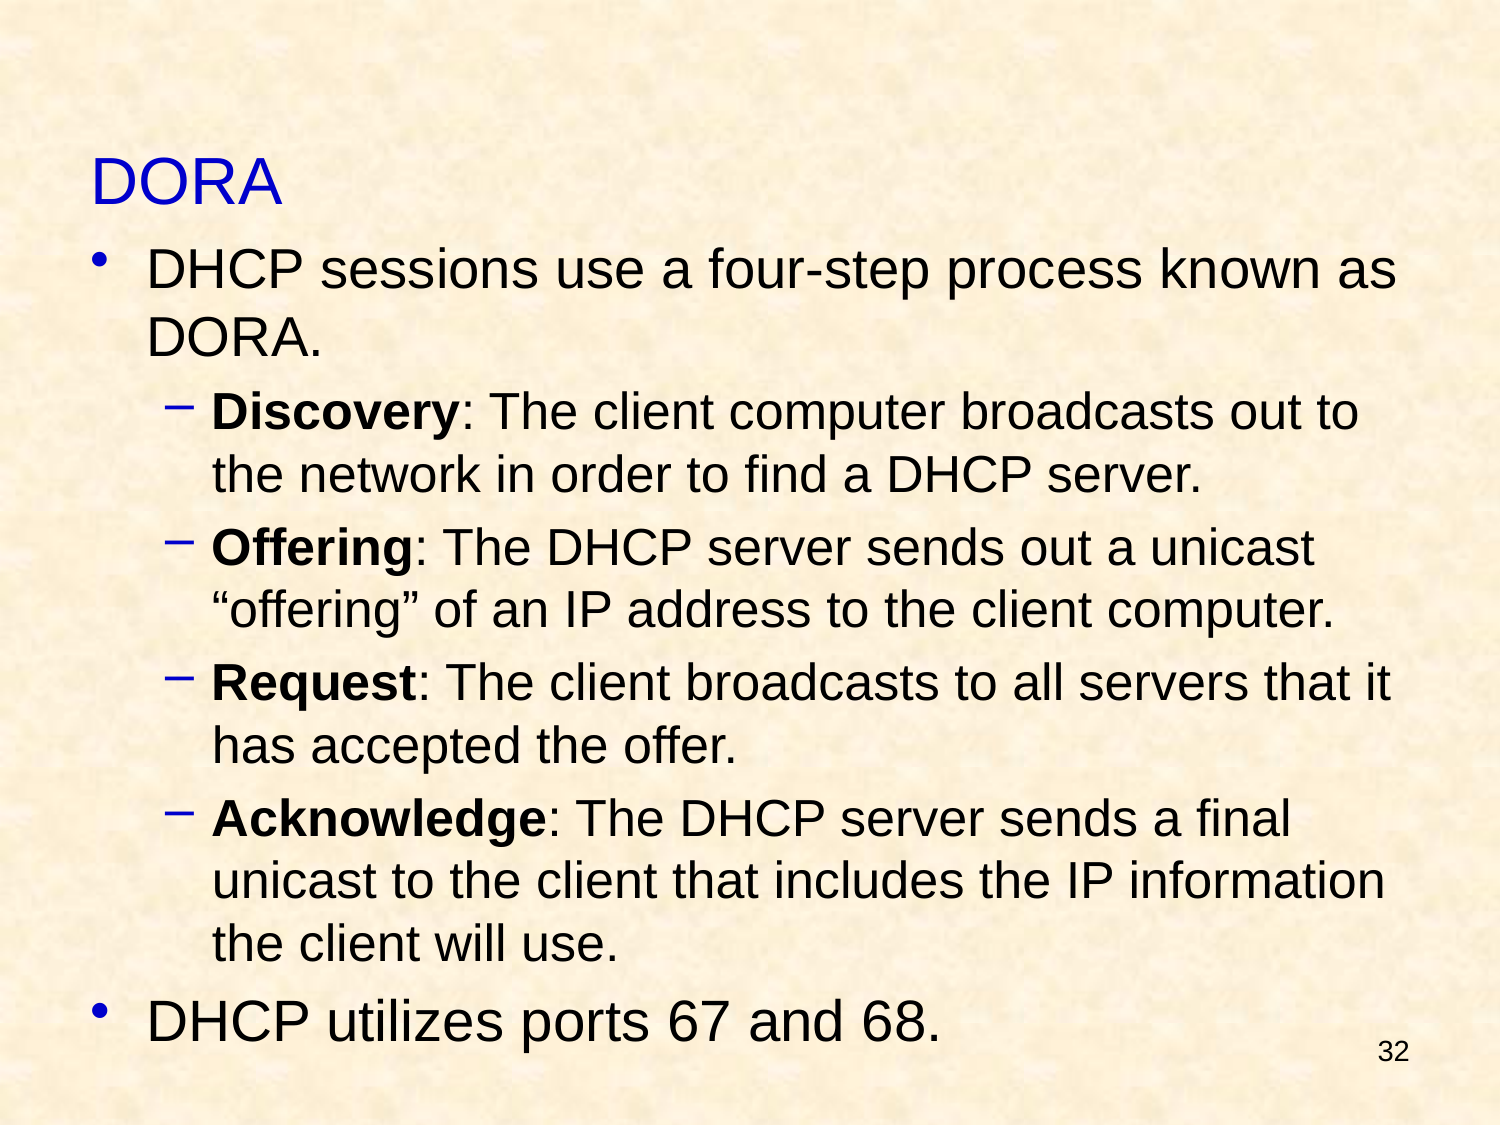

# DORA
DHCP sessions use a four-step process known as DORA.
Discovery: The client computer broadcasts out to the network in order to find a DHCP server.
Offering: The DHCP server sends out a unicast “offering” of an IP address to the client computer.
Request: The client broadcasts to all servers that it has accepted the offer.
Acknowledge: The DHCP server sends a final unicast to the client that includes the IP information the client will use.
DHCP utilizes ports 67 and 68.

32